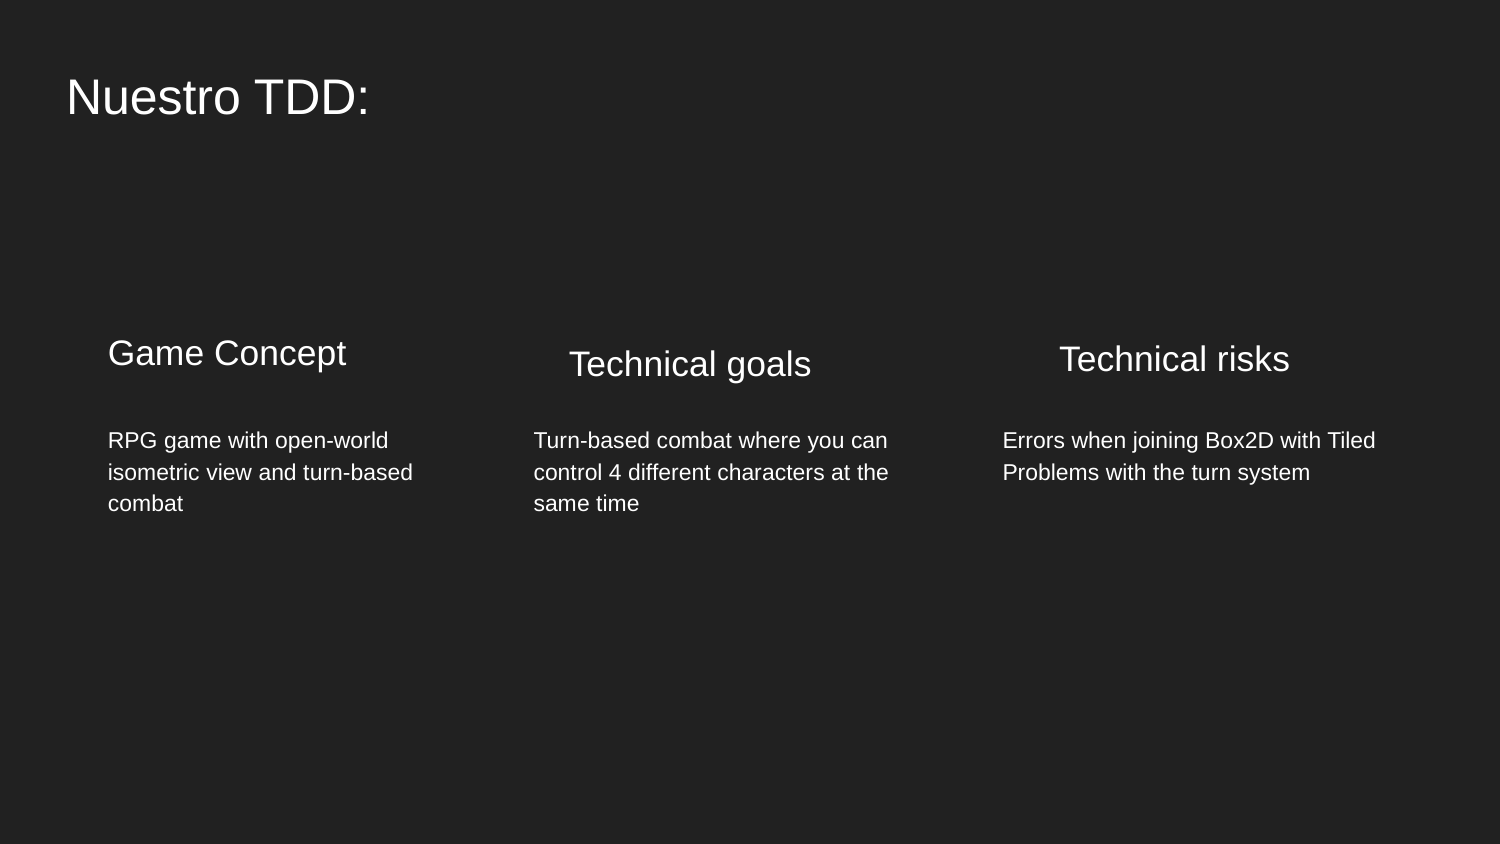

# Nuestro TDD:
Game Concept
Technical risks
Technical goals
RPG game with open-world isometric view and turn-based combat
Turn-based combat where you can control 4 different characters at the same time
Errors when joining Box2D with Tiled
Problems with the turn system